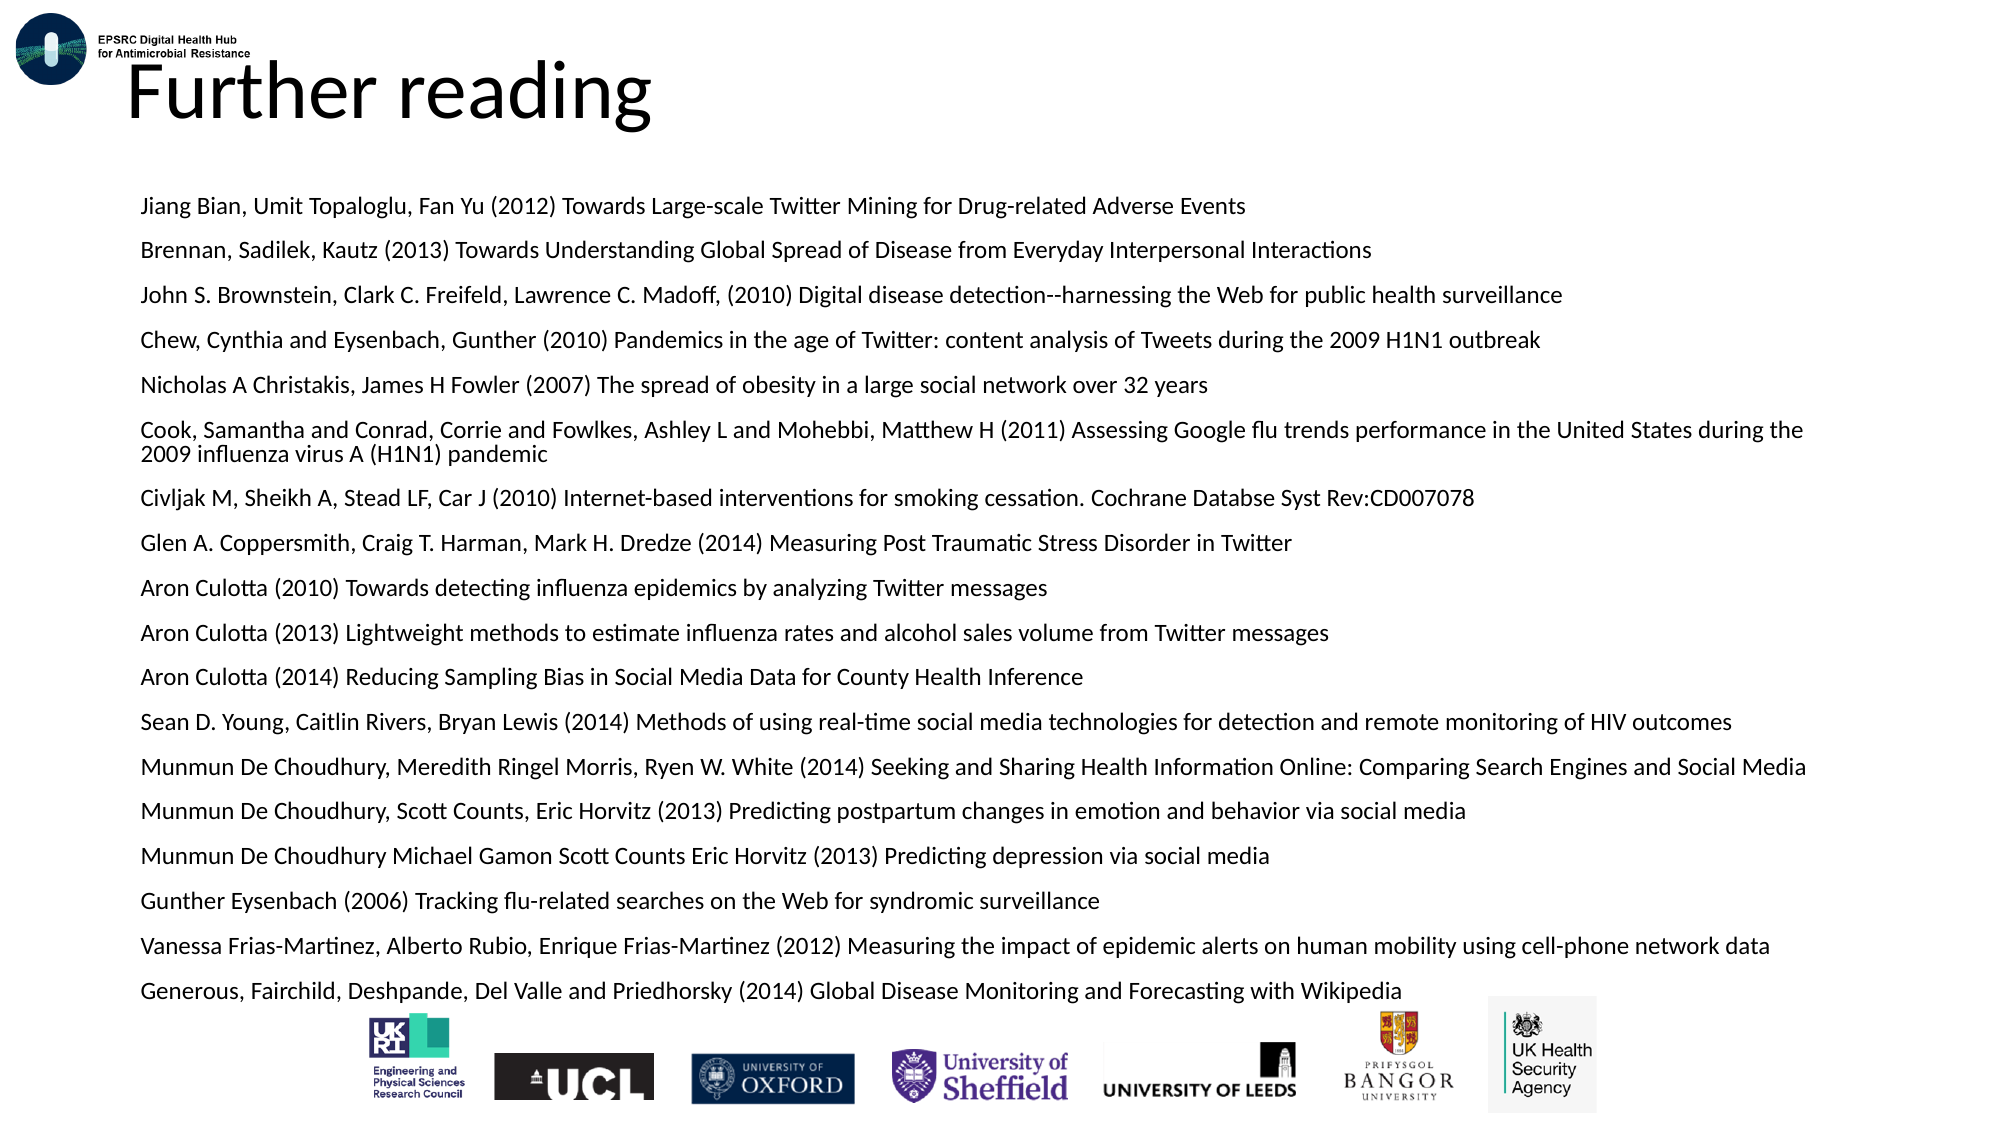

# Further reading
Jiang Bian, Umit Topaloglu, Fan Yu (2012) Towards Large-scale Twitter Mining for Drug-related Adverse Events
Brennan, Sadilek, Kautz (2013) Towards Understanding Global Spread of Disease from Everyday Interpersonal Interactions
John S. Brownstein, Clark C. Freifeld, Lawrence C. Madoff, (2010) Digital disease detection--harnessing the Web for public health surveillance
Chew, Cynthia and Eysenbach, Gunther (2010) Pandemics in the age of Twitter: content analysis of Tweets during the 2009 H1N1 outbreak
Nicholas A Christakis, James H Fowler (2007) The spread of obesity in a large social network over 32 years
Cook, Samantha and Conrad, Corrie and Fowlkes, Ashley L and Mohebbi, Matthew H (2011) Assessing Google flu trends performance in the United States during the 2009 influenza virus A (H1N1) pandemic
Civljak M, Sheikh A, Stead LF, Car J (2010) Internet-based interventions for smoking cessation. Cochrane Databse Syst Rev:CD007078
Glen A. Coppersmith, Craig T. Harman, Mark H. Dredze (2014) Measuring Post Traumatic Stress Disorder in Twitter
Aron Culotta (2010) Towards detecting influenza epidemics by analyzing Twitter messages
Aron Culotta (2013) Lightweight methods to estimate influenza rates and alcohol sales volume from Twitter messages
Aron Culotta (2014) Reducing Sampling Bias in Social Media Data for County Health Inference
Sean D. Young, Caitlin Rivers, Bryan Lewis (2014) Methods of using real-time social media technologies for detection and remote monitoring of HIV outcomes
Munmun De Choudhury, Meredith Ringel Morris, Ryen W. White (2014) Seeking and Sharing Health Information Online: Comparing Search Engines and Social Media
Munmun De Choudhury, Scott Counts, Eric Horvitz (2013) Predicting postpartum changes in emotion and behavior via social media
Munmun De Choudhury Michael Gamon Scott Counts Eric Horvitz (2013) Predicting depression via social media
Gunther Eysenbach (2006) Tracking flu-related searches on the Web for syndromic surveillance
Vanessa Frias-Martinez, Alberto Rubio, Enrique Frias-Martinez (2012) Measuring the impact of epidemic alerts on human mobility using cell-phone network data
Generous, Fairchild, Deshpande, Del Valle and Priedhorsky (2014) Global Disease Monitoring and Forecasting with Wikipedia